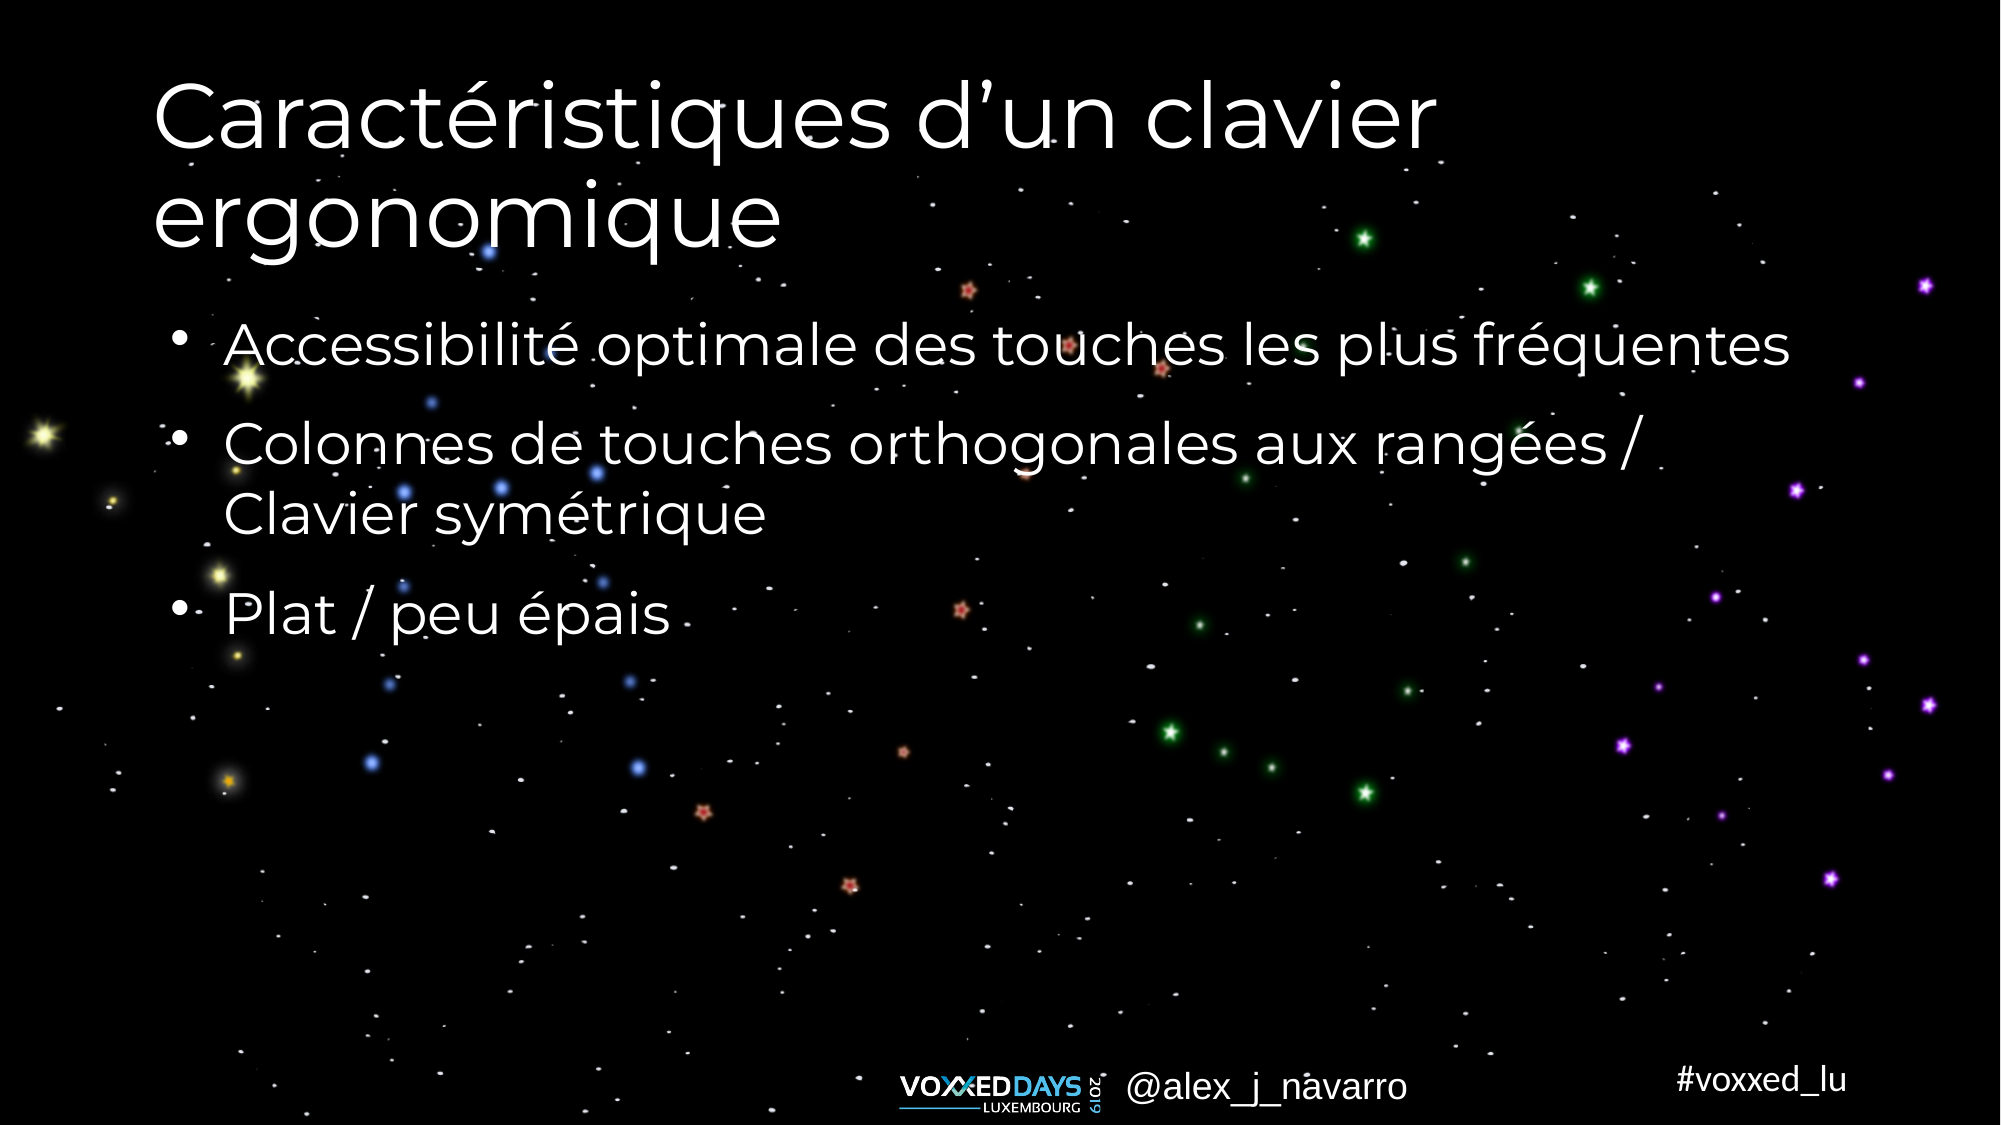

Caractéristiques d’un clavier ergonomique
Accessibilité optimale des touches les plus fréquentes
Colonnes de touches orthogonales aux rangées / Clavier symétrique
Plat / peu épais

@alex_j_navarro